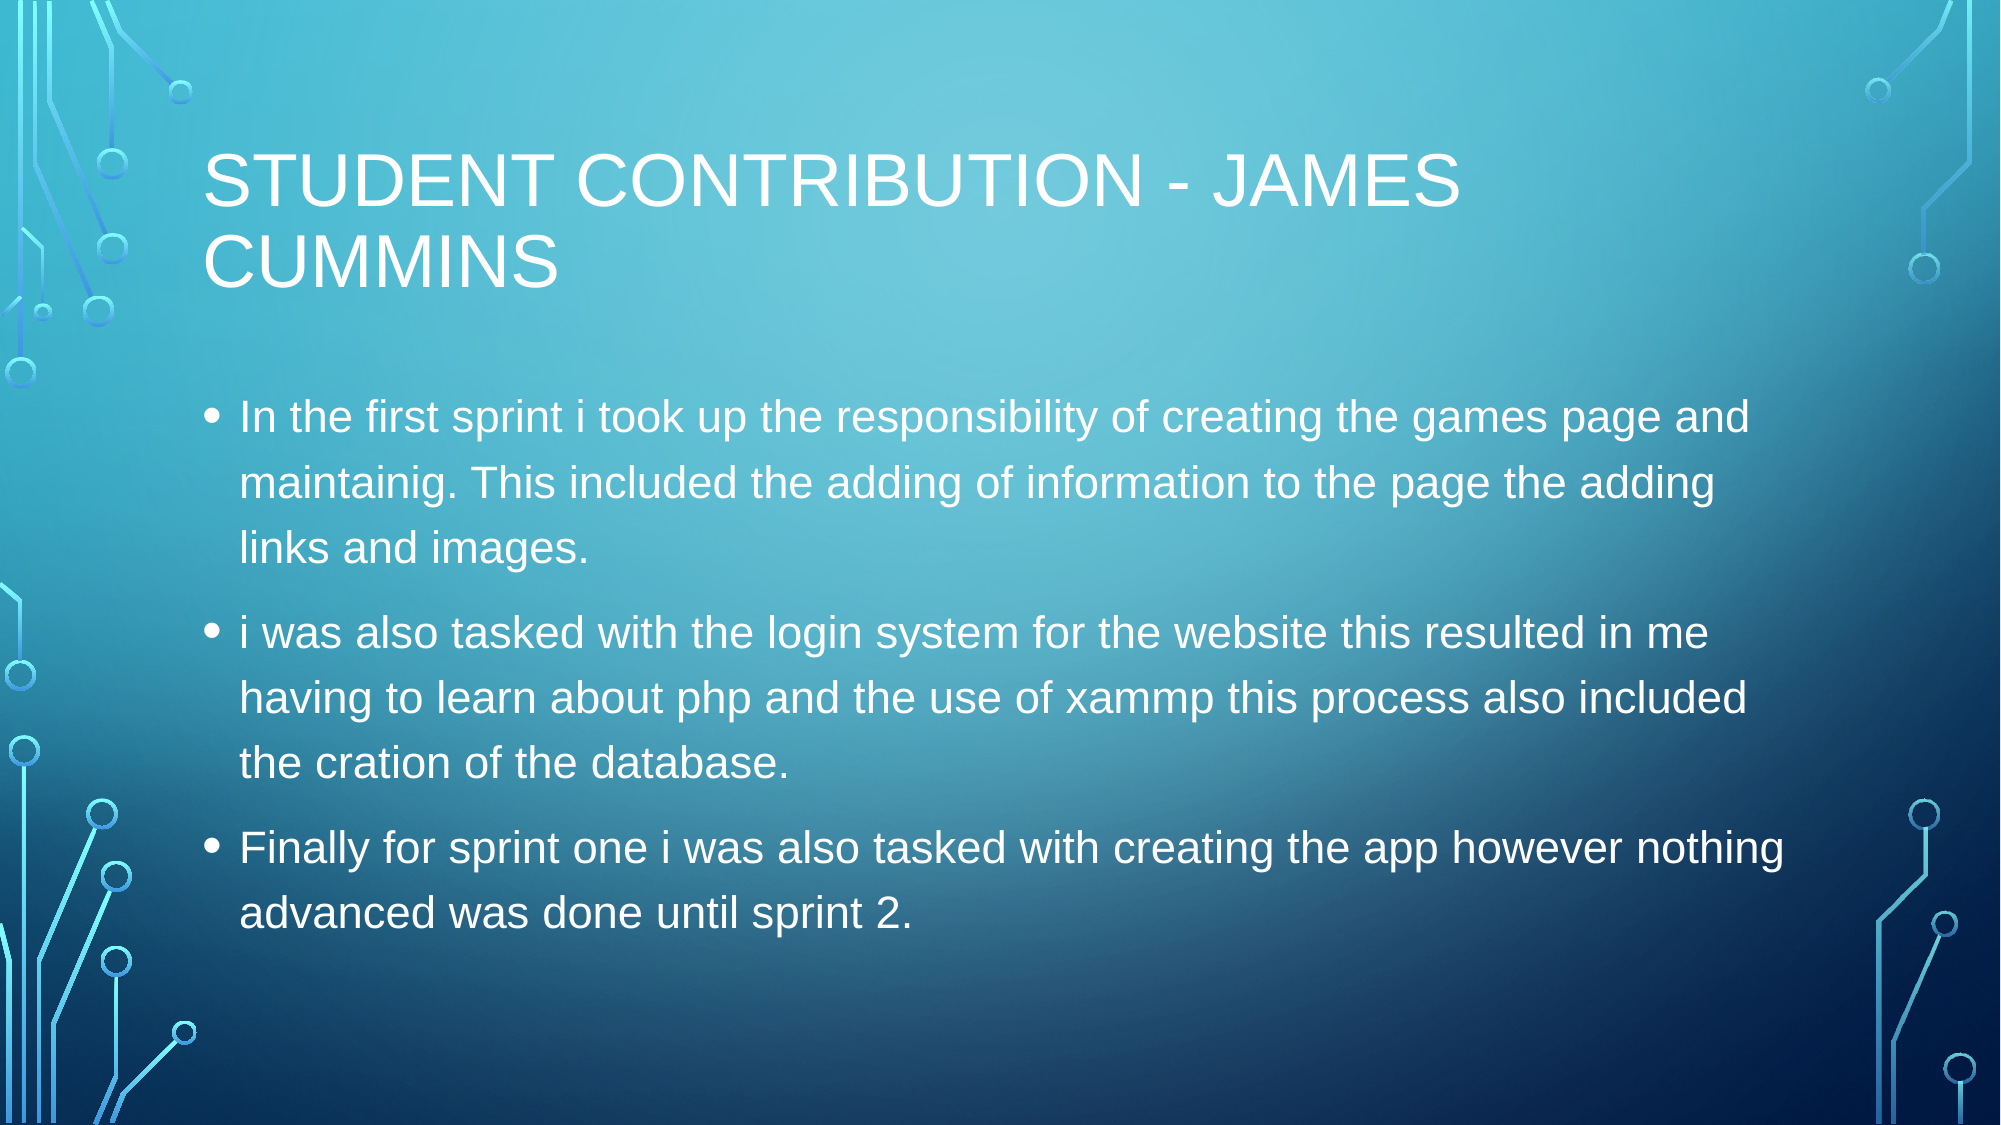

# Student COntribution - James Cummins
In the first sprint i took up the responsibility of creating the games page and maintainig. This included the adding of information to the page the adding links and images.
i was also tasked with the login system for the website this resulted in me having to learn about php and the use of xammp this process also included the cration of the database.
Finally for sprint one i was also tasked with creating the app however nothing advanced was done until sprint 2.